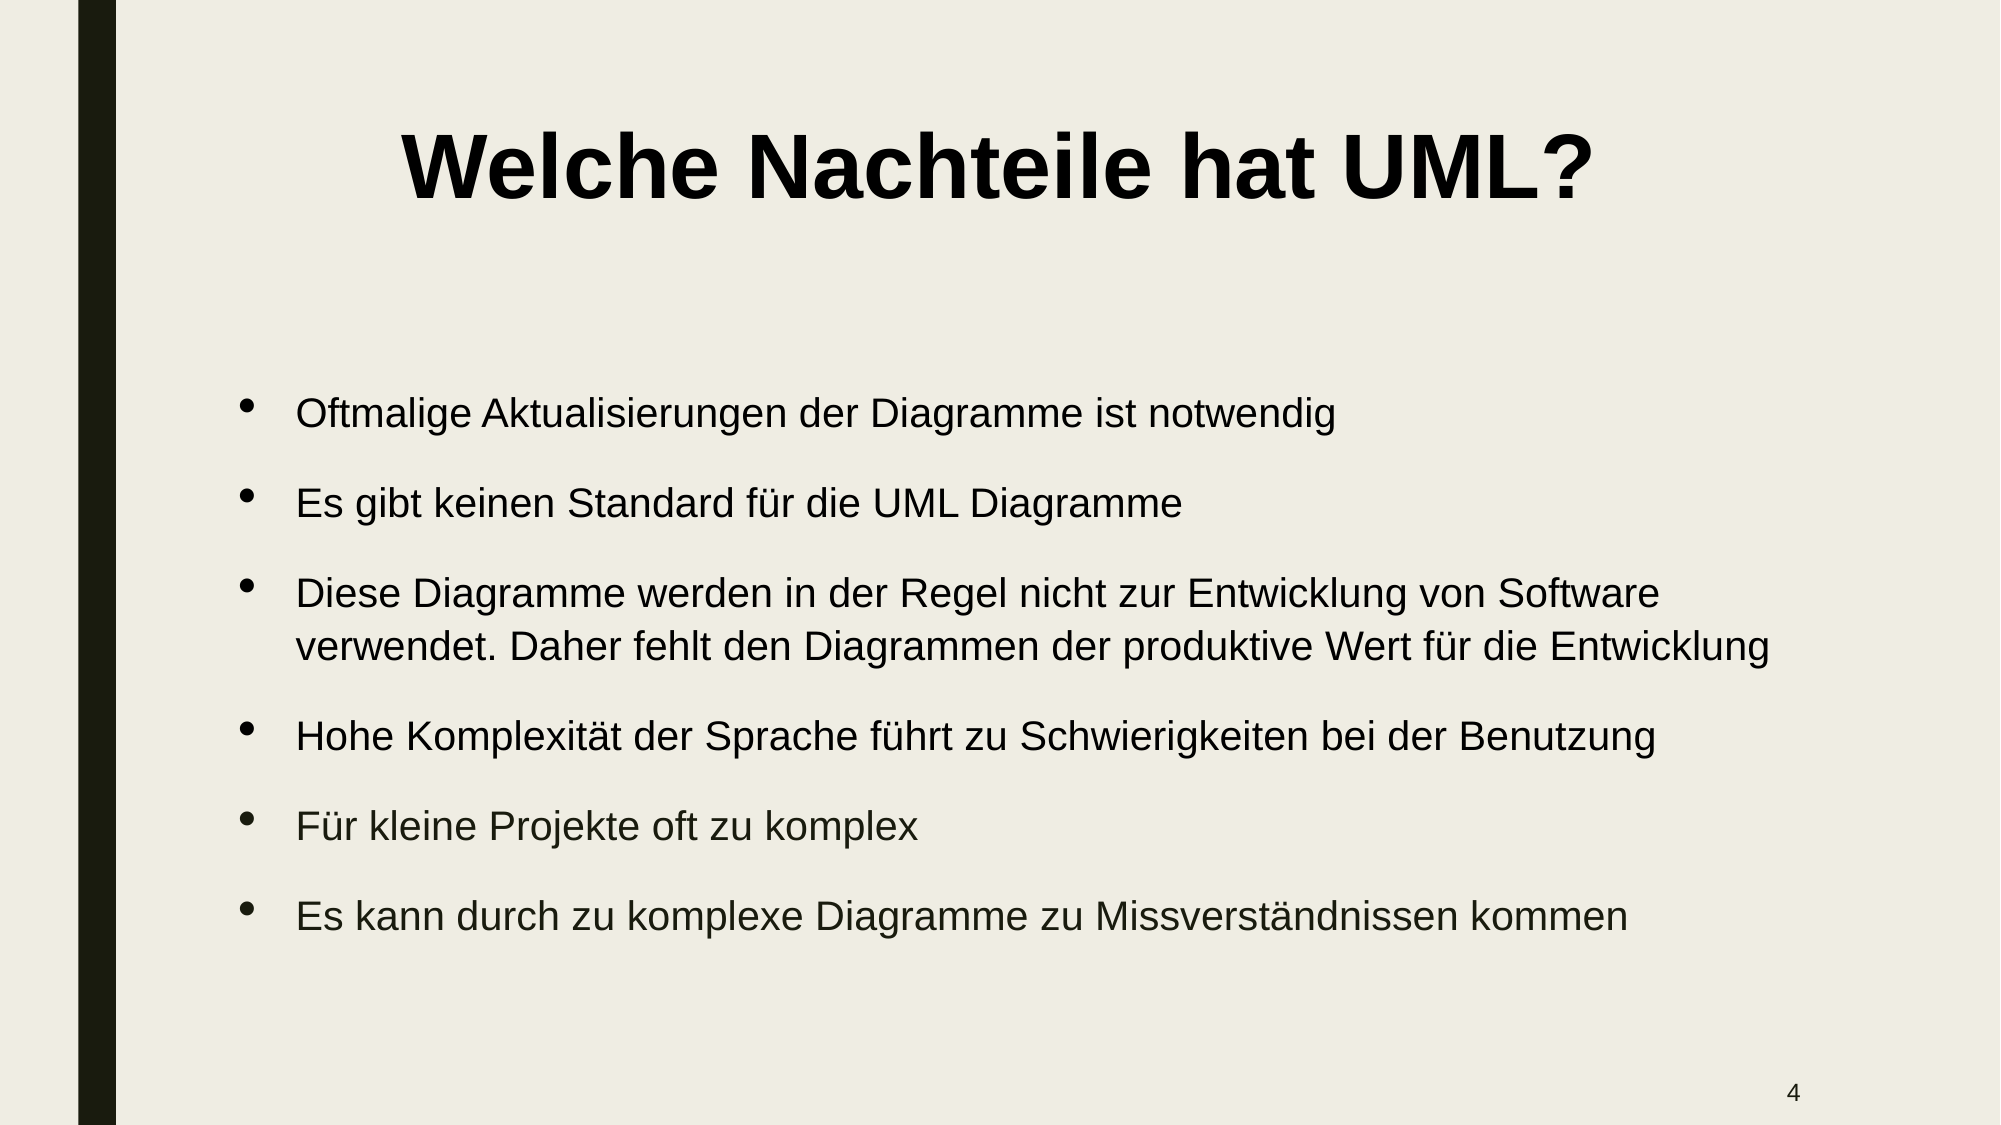

# Welche Nachteile hat UML?
Oftmalige Aktualisierungen der Diagramme ist notwendig
Es gibt keinen Standard für die UML Diagramme
Diese Diagramme werden in der Regel nicht zur Entwicklung von Software verwendet. Daher fehlt den Diagrammen der produktive Wert für die Entwicklung
Hohe Komplexität der Sprache führt zu Schwierigkeiten bei der Benutzung
Für kleine Projekte oft zu komplex
Es kann durch zu komplexe Diagramme zu Missverständnissen kommen

4